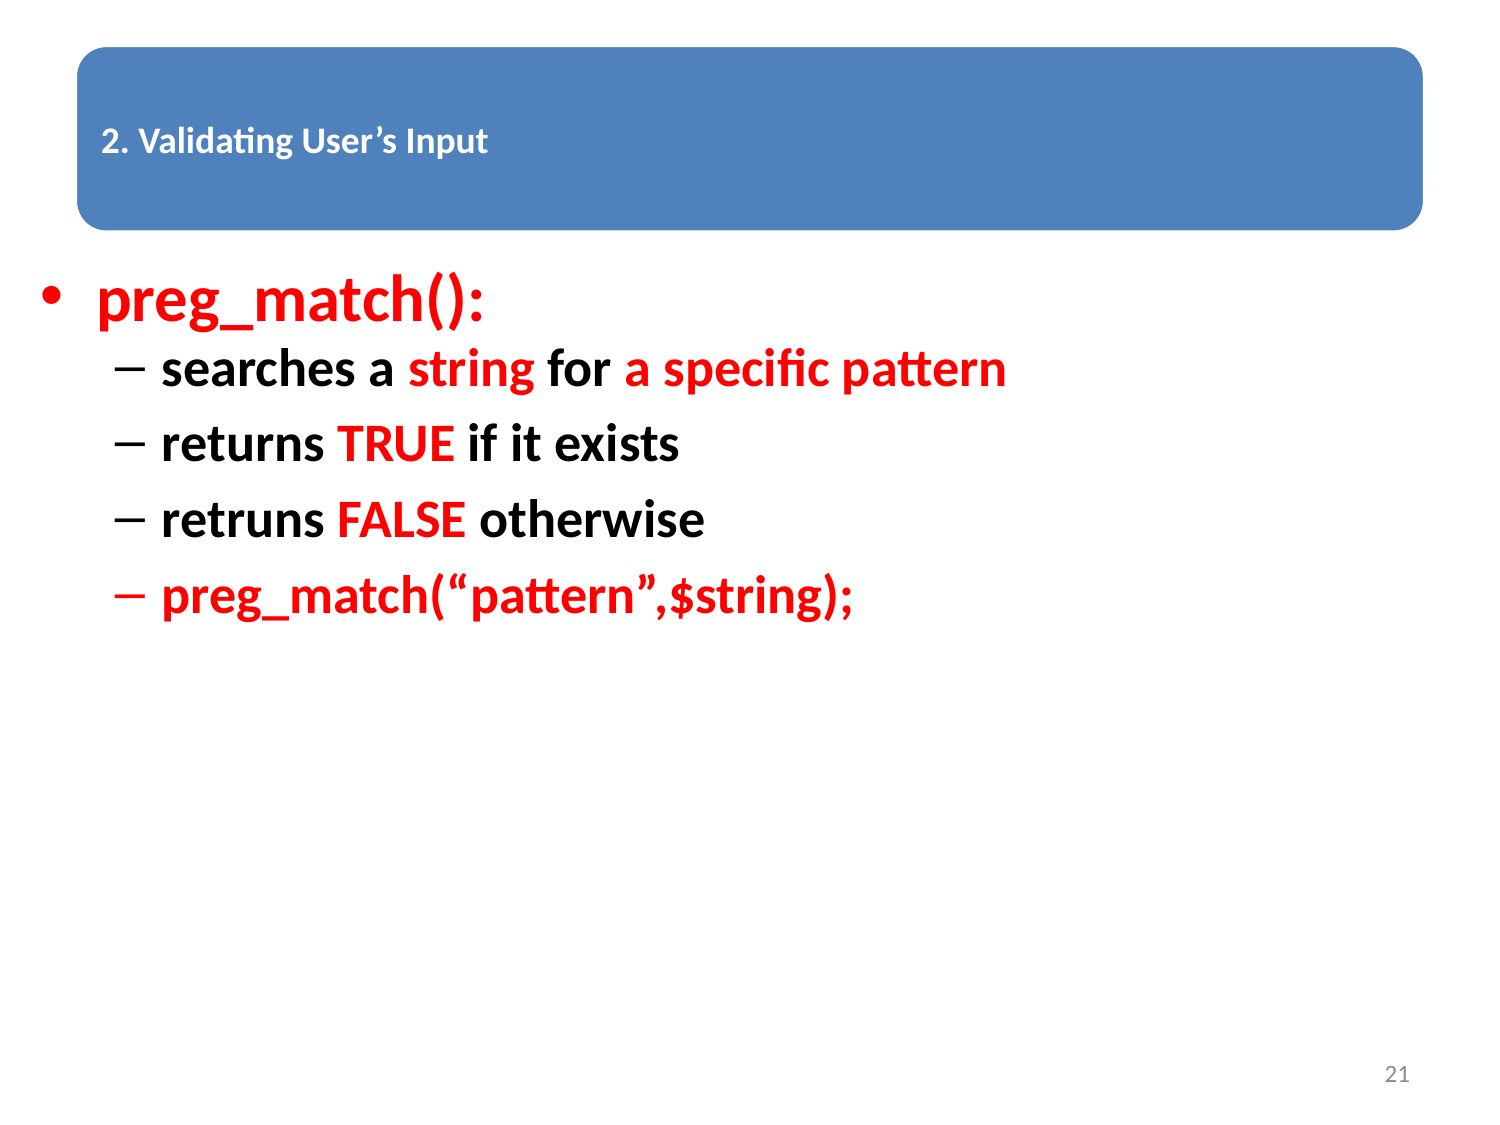

2. Validating User’s Input
preg_match():
searches a string for a specific pattern
returns TRUE if it exists
retruns FALSE otherwise
preg_match(“pattern”,$string);
21